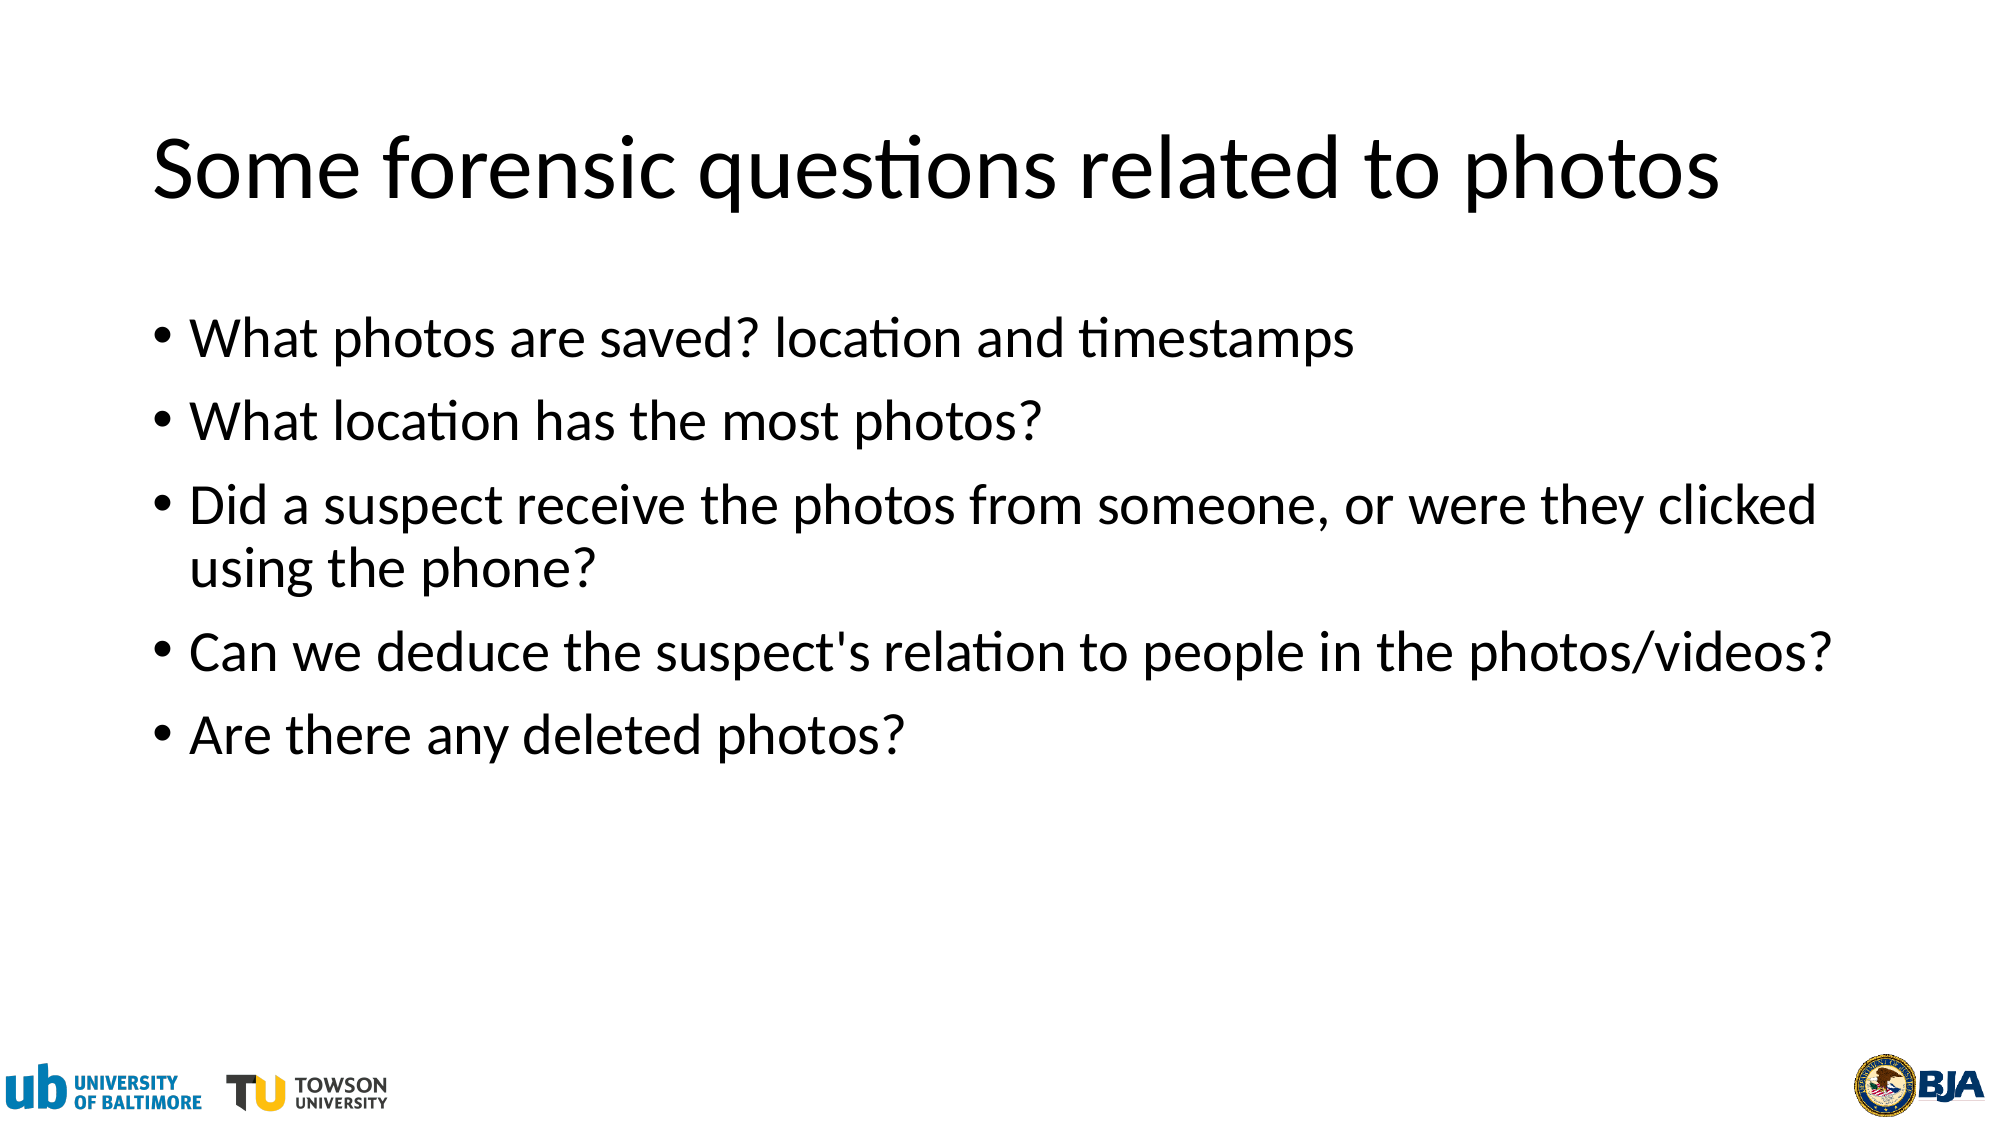

# Some forensic questions related to photos
What photos are saved? location and timestamps
What location has the most photos?
Did a suspect receive the photos from someone, or were they clicked using the phone?
Can we deduce the suspect's relation to people in the photos/videos?
Are there any deleted photos?